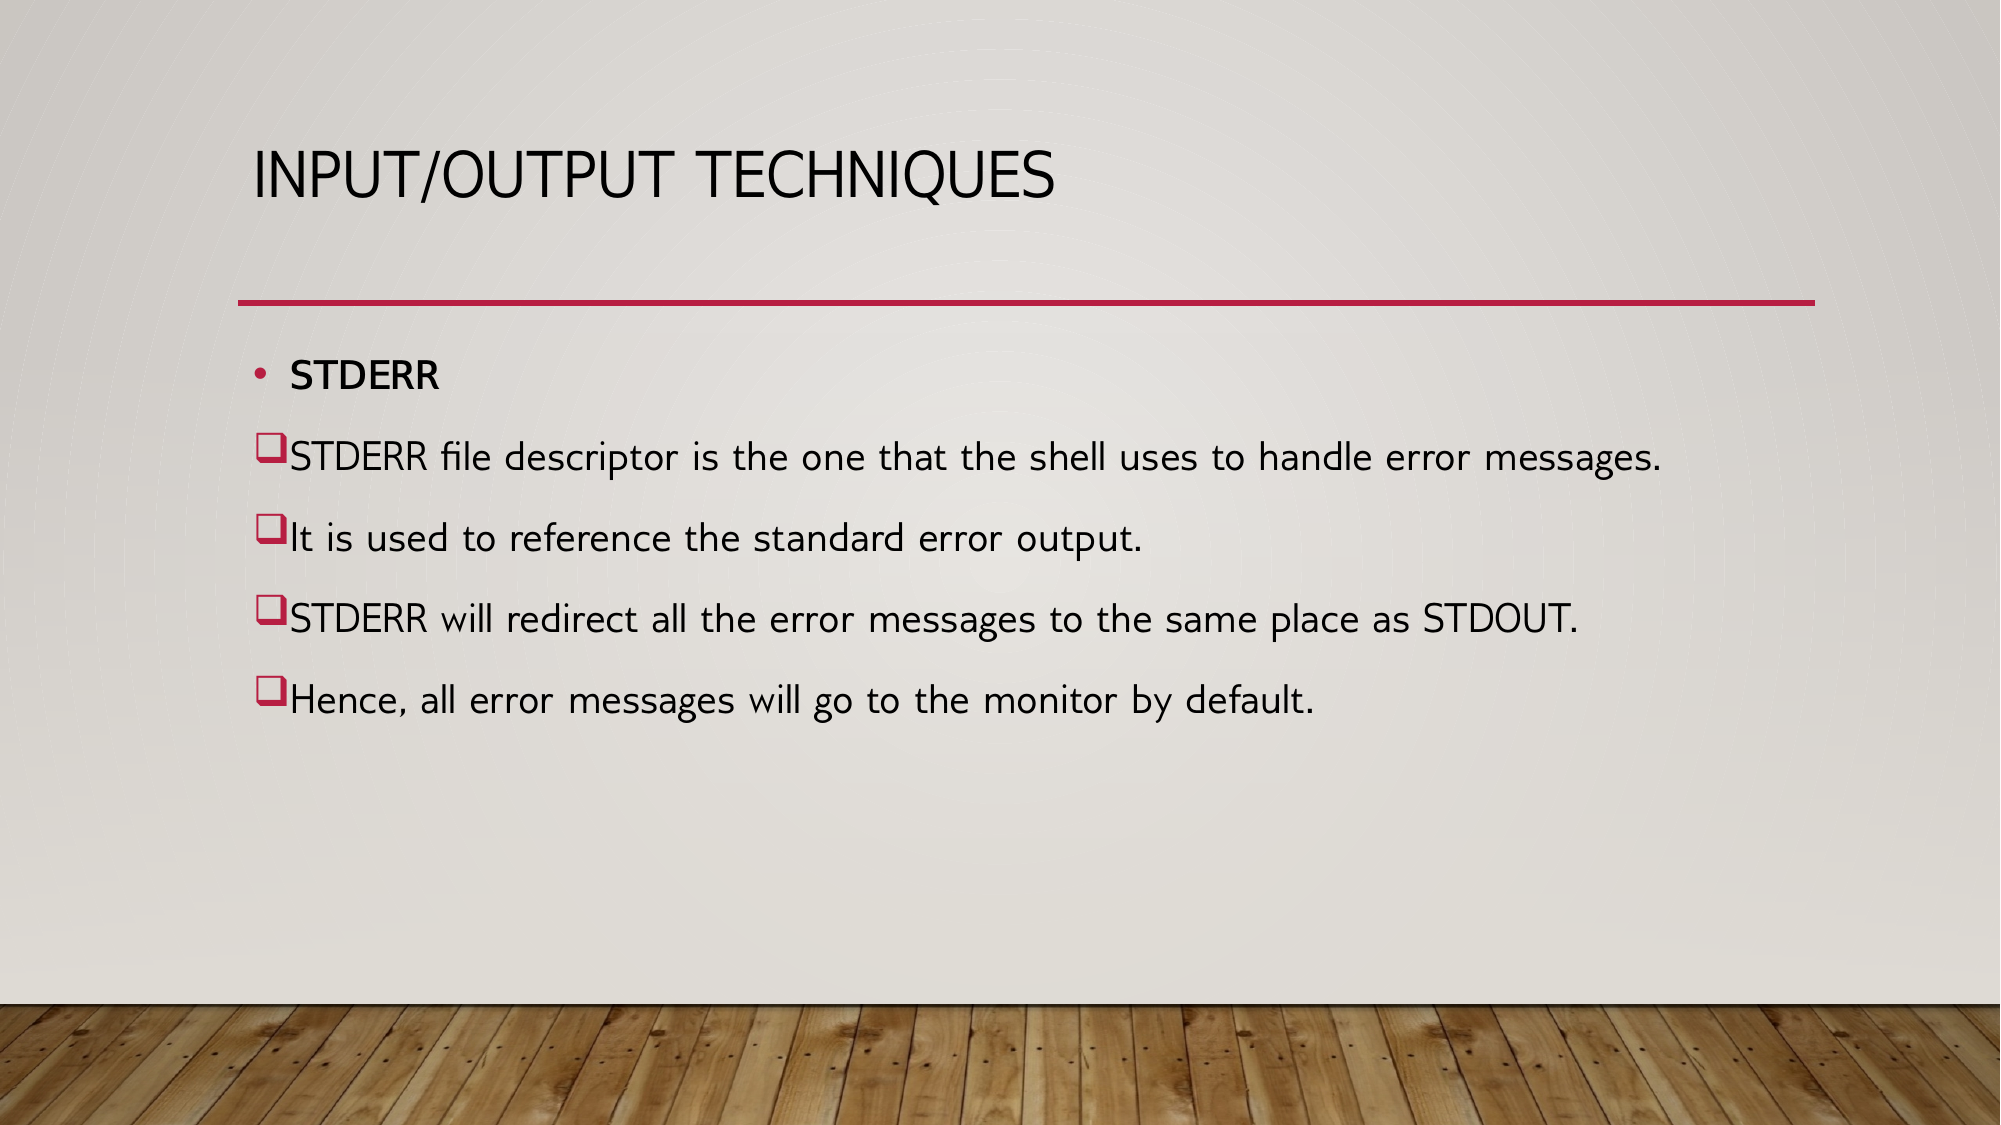

# Input/output techniques
STDERR
STDERR file descriptor is the one that the shell uses to handle error messages.
It is used to reference the standard error output.
STDERR will redirect all the error messages to the same place as STDOUT.
Hence, all error messages will go to the monitor by default.